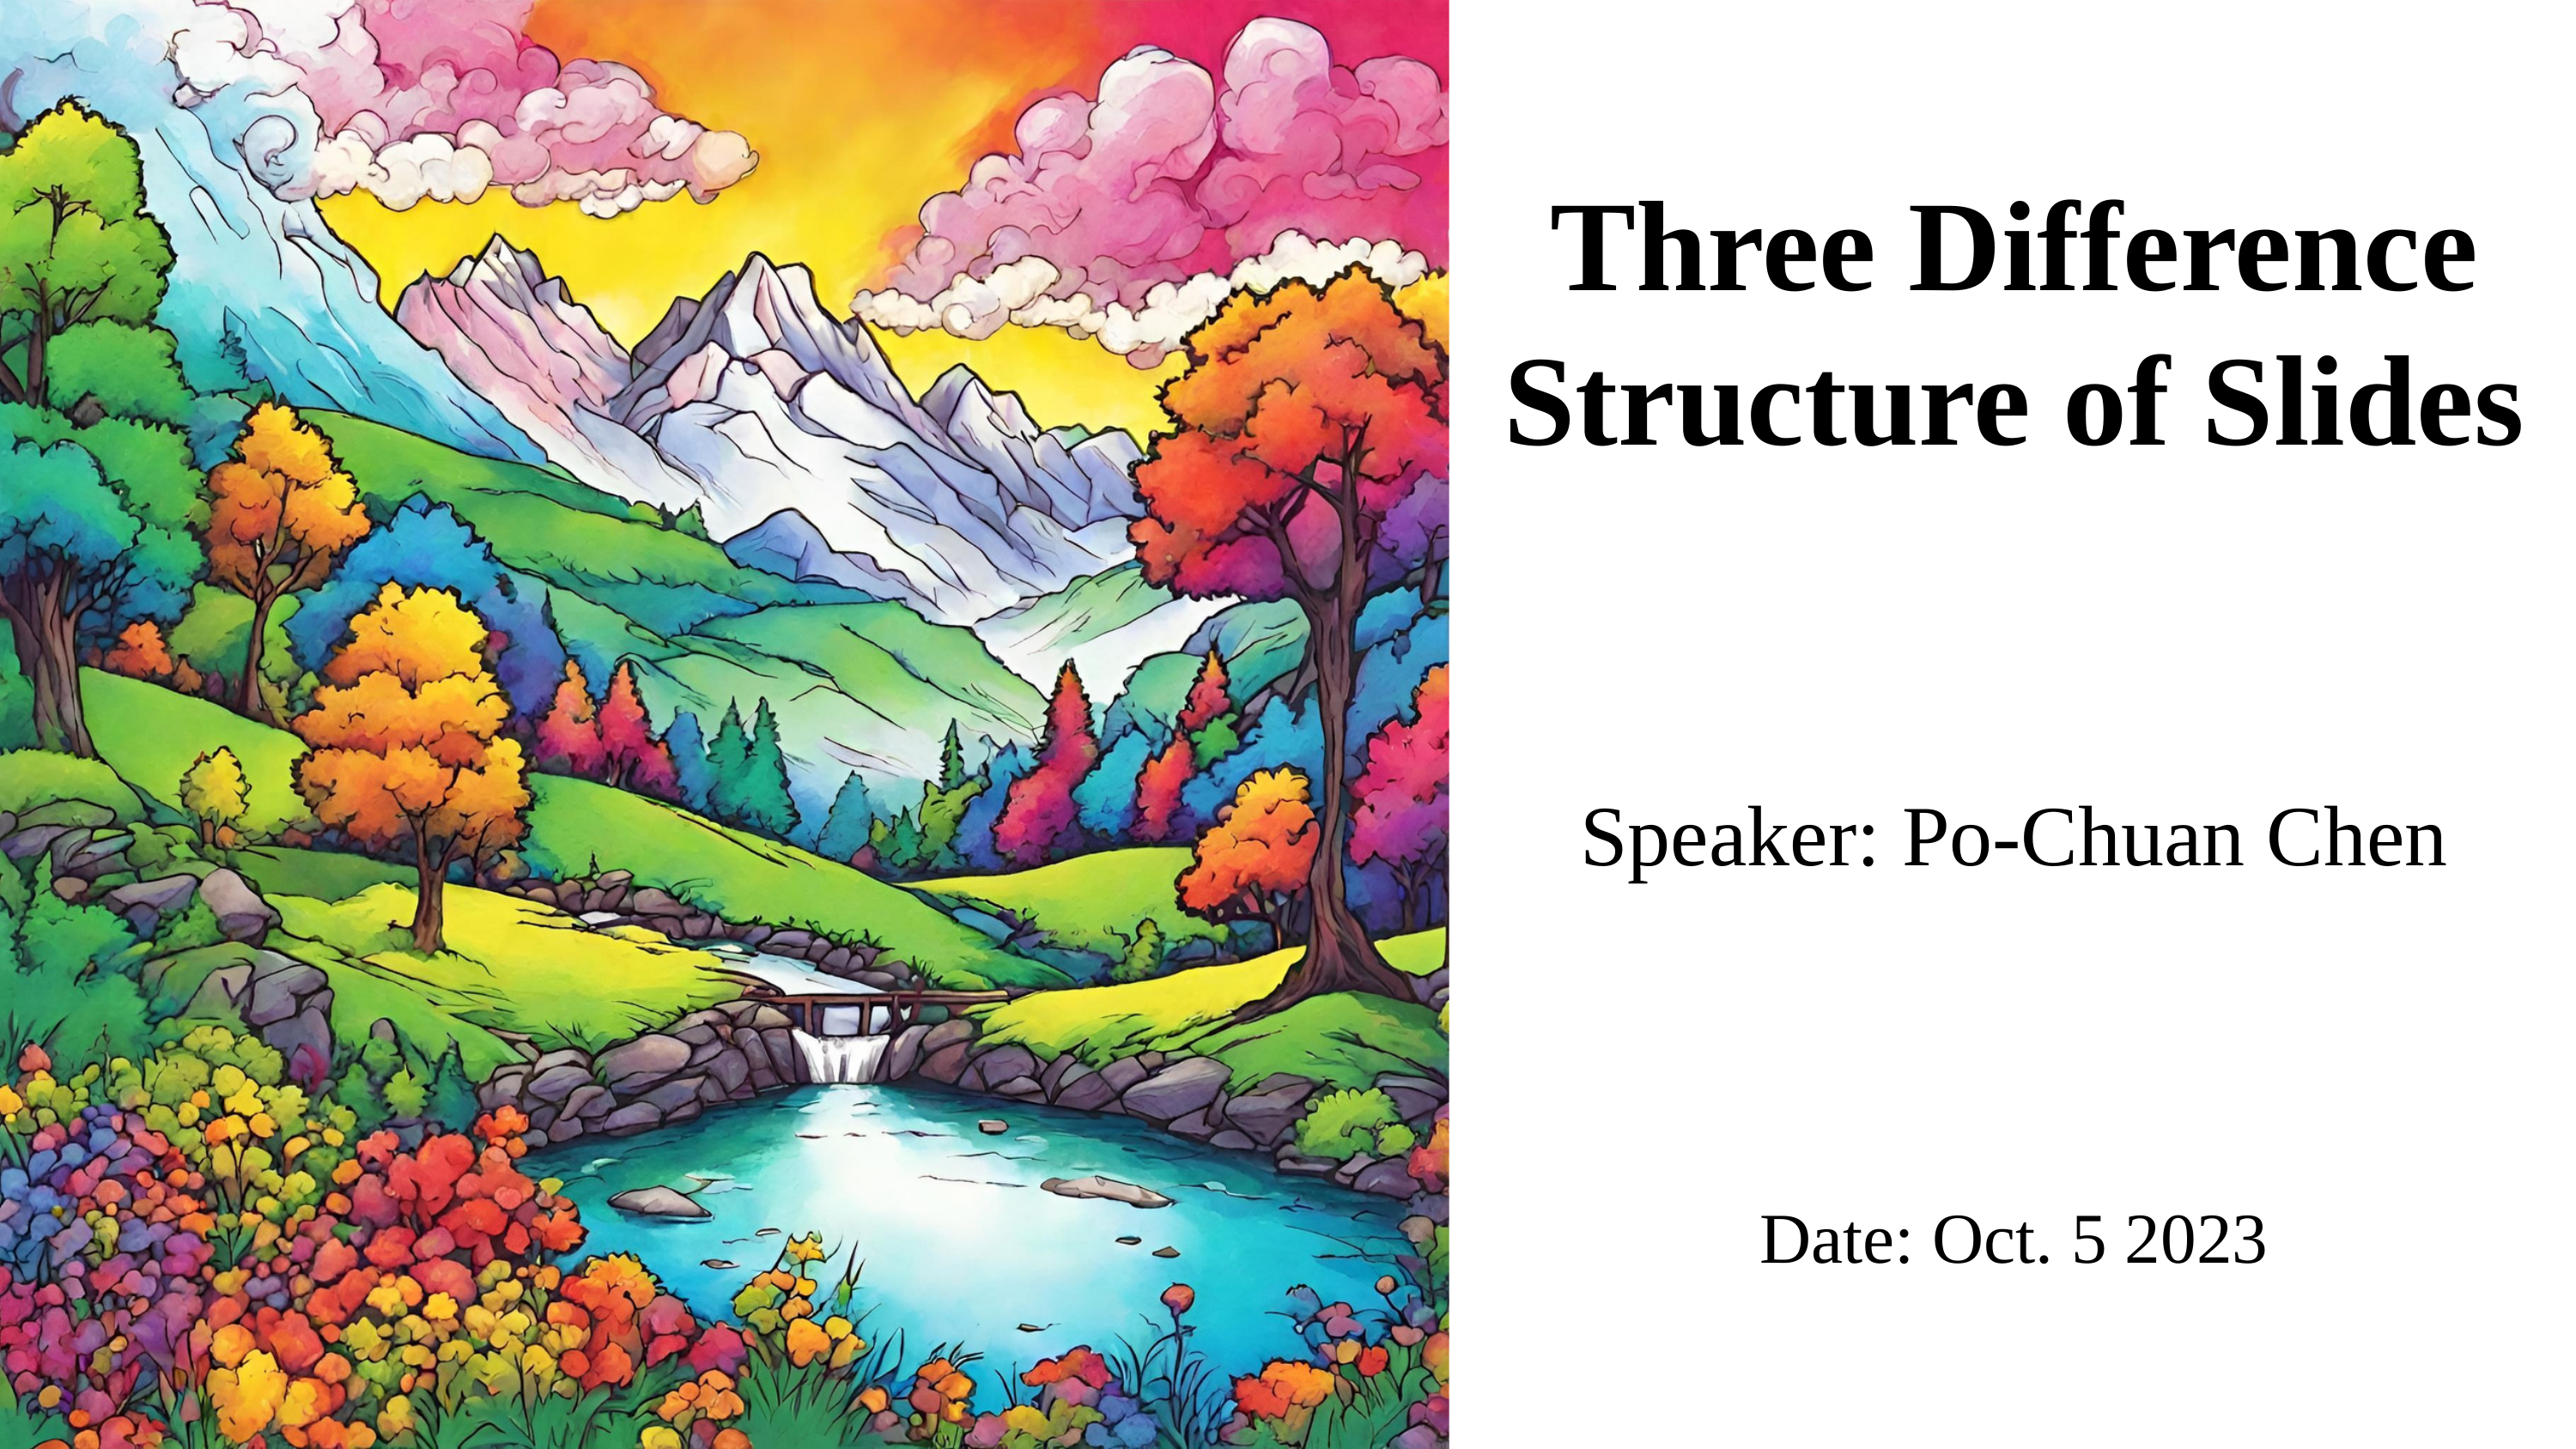

Three Difference
Structure of Slides
Speaker: Po-Chuan Chen
Date: Oct. 5 2023